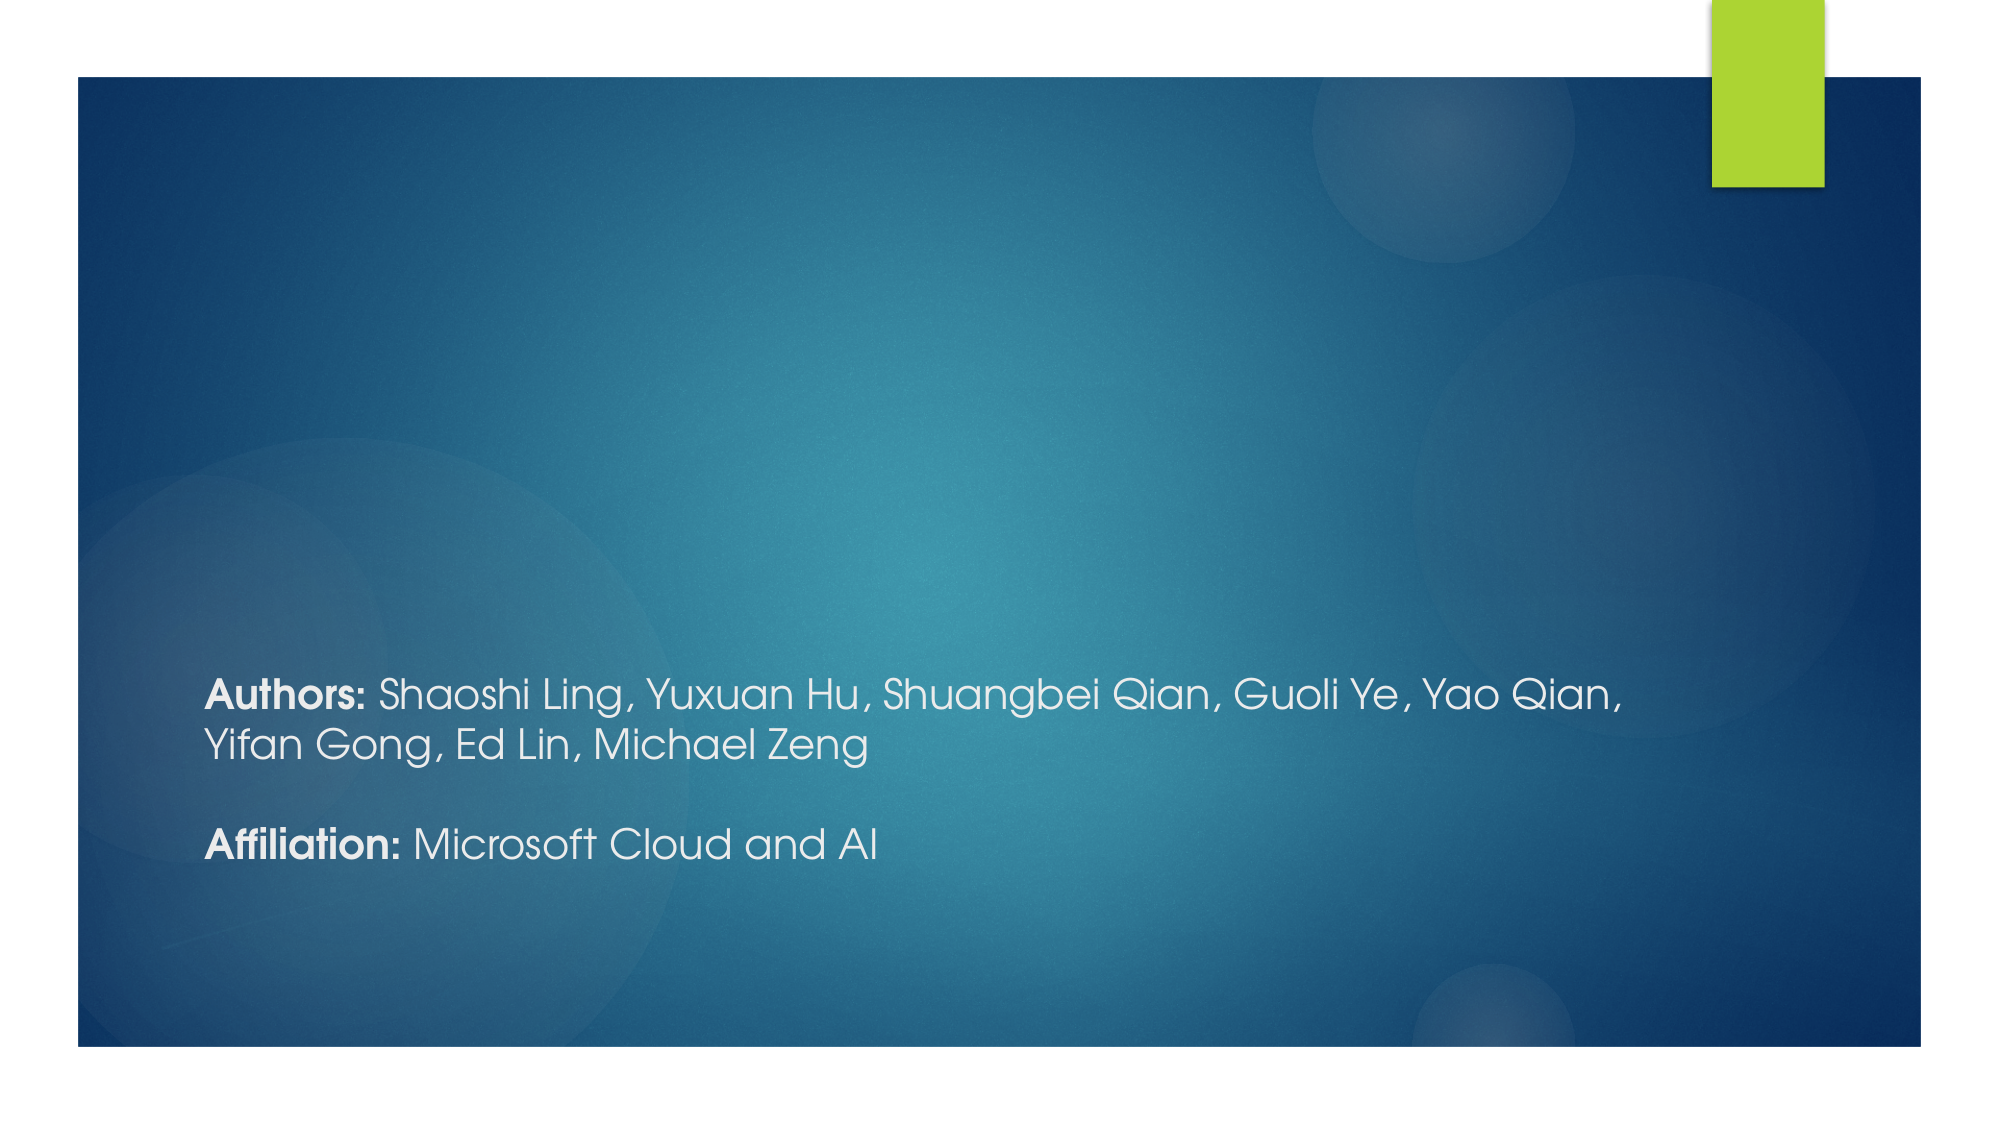

# Authors: Shaoshi Ling, Yuxuan Hu, Shuangbei Qian, Guoli Ye, Yao Qian, Yifan Gong, Ed Lin, Michael Zeng Affiliation: Microsoft Cloud and AI